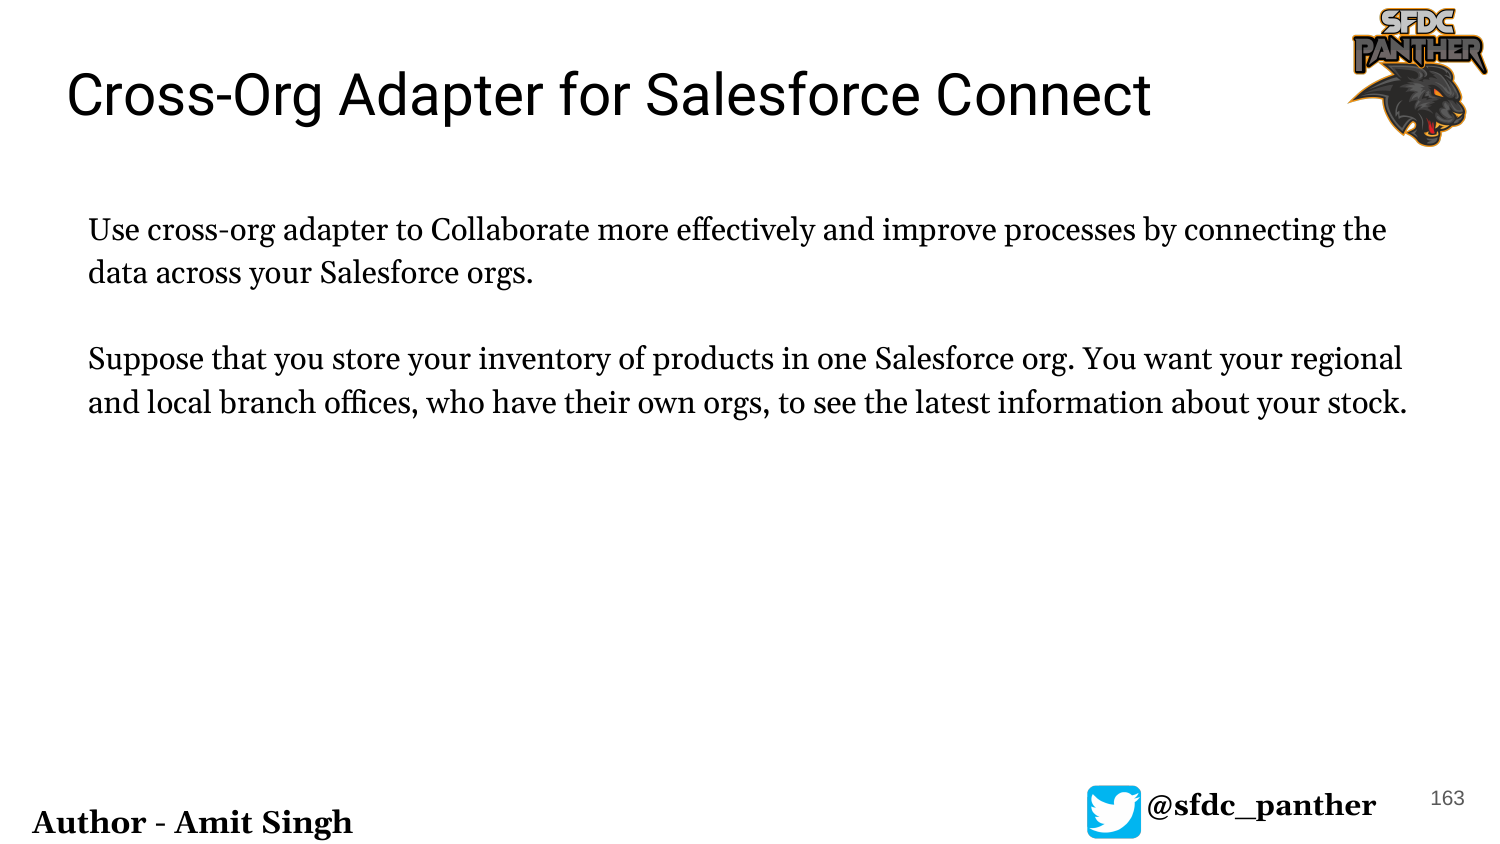

# Cross-Org Adapter for Salesforce Connect
Use cross-org adapter to Collaborate more effectively and improve processes by connecting the data across your Salesforce orgs.

Suppose that you store your inventory of products in one Salesforce org. You want your regional and local branch offices, who have their own orgs, to see the latest information about your stock.

163